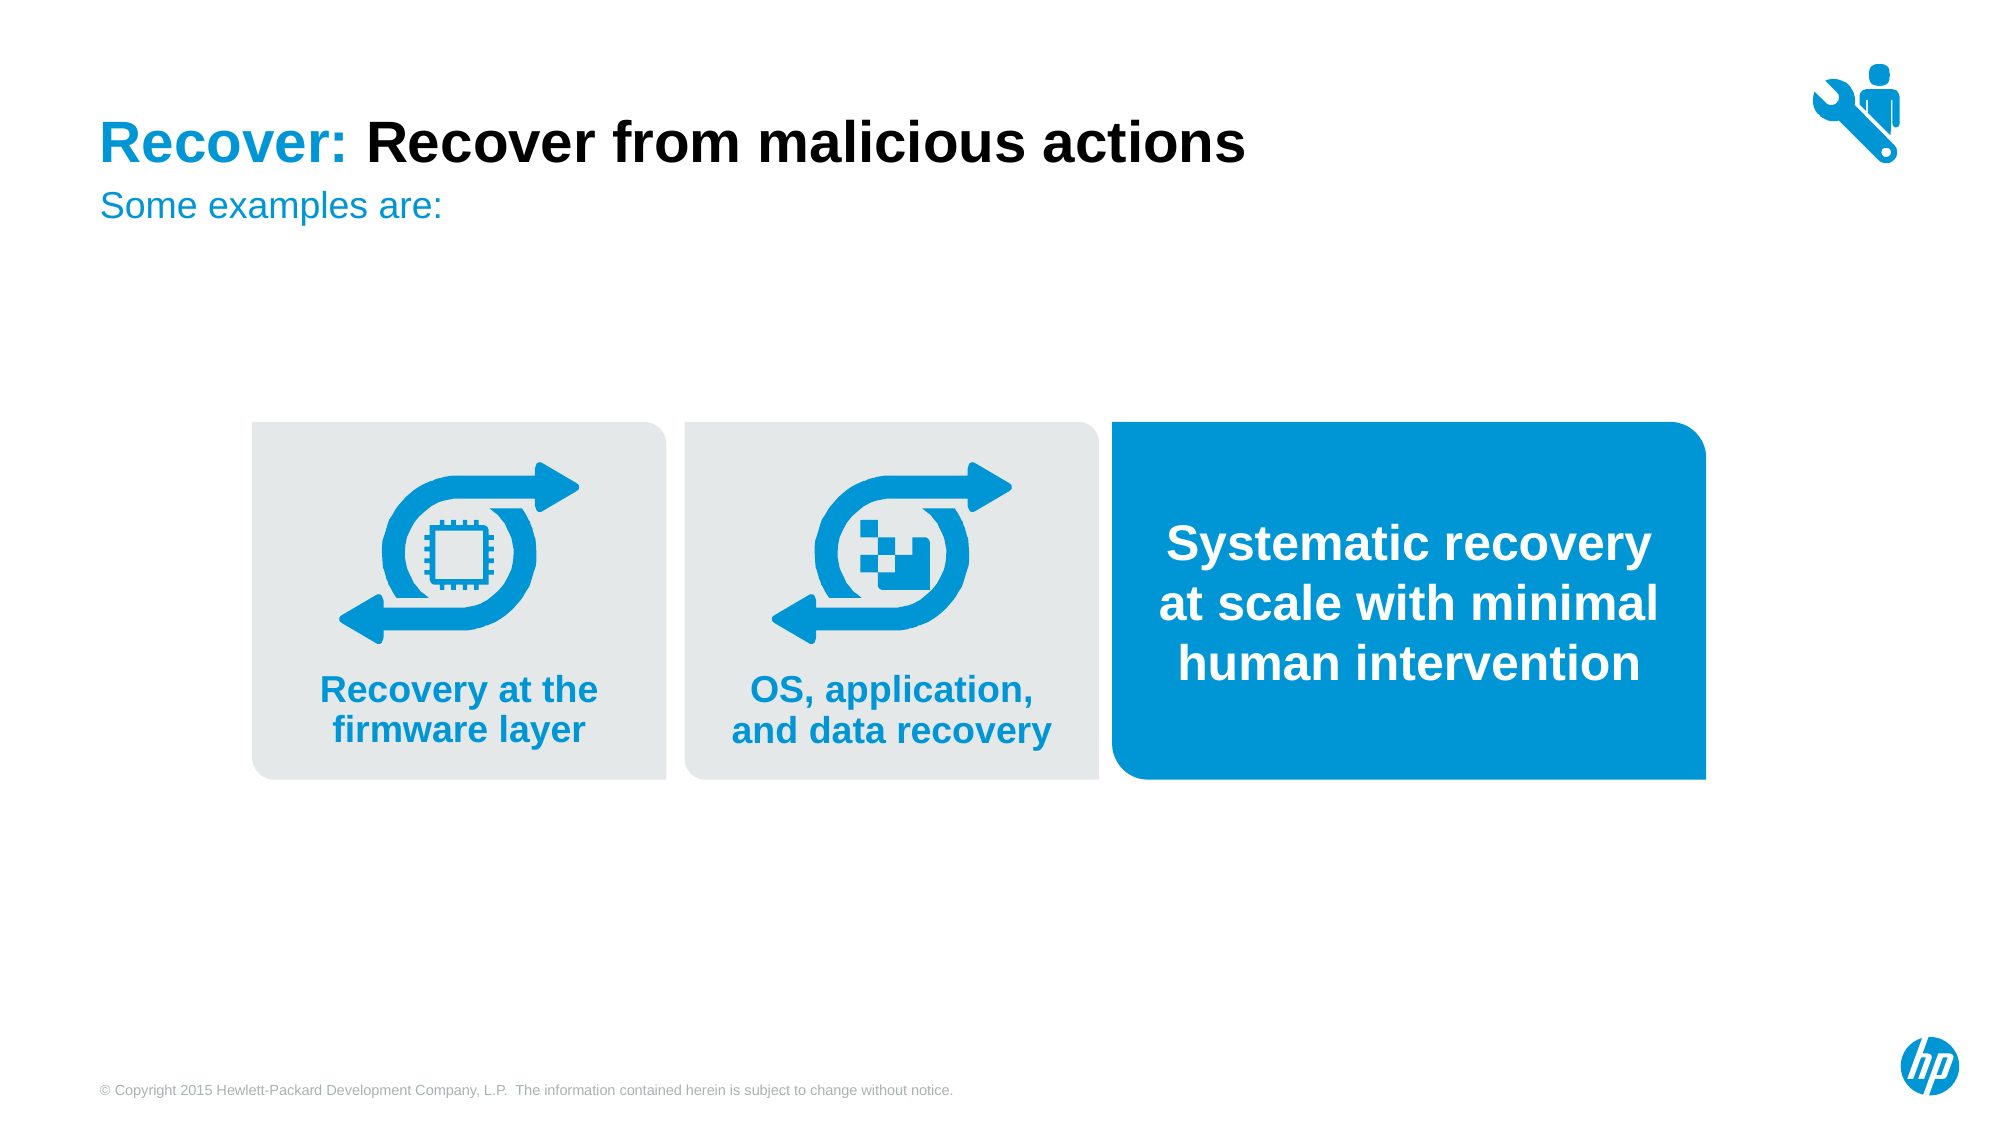

# Recover: Recover from malicious actions

Some examples are:
Recovery at the firmware layer
OS, application, and data recovery
Systematic recovery at scale with minimal human intervention